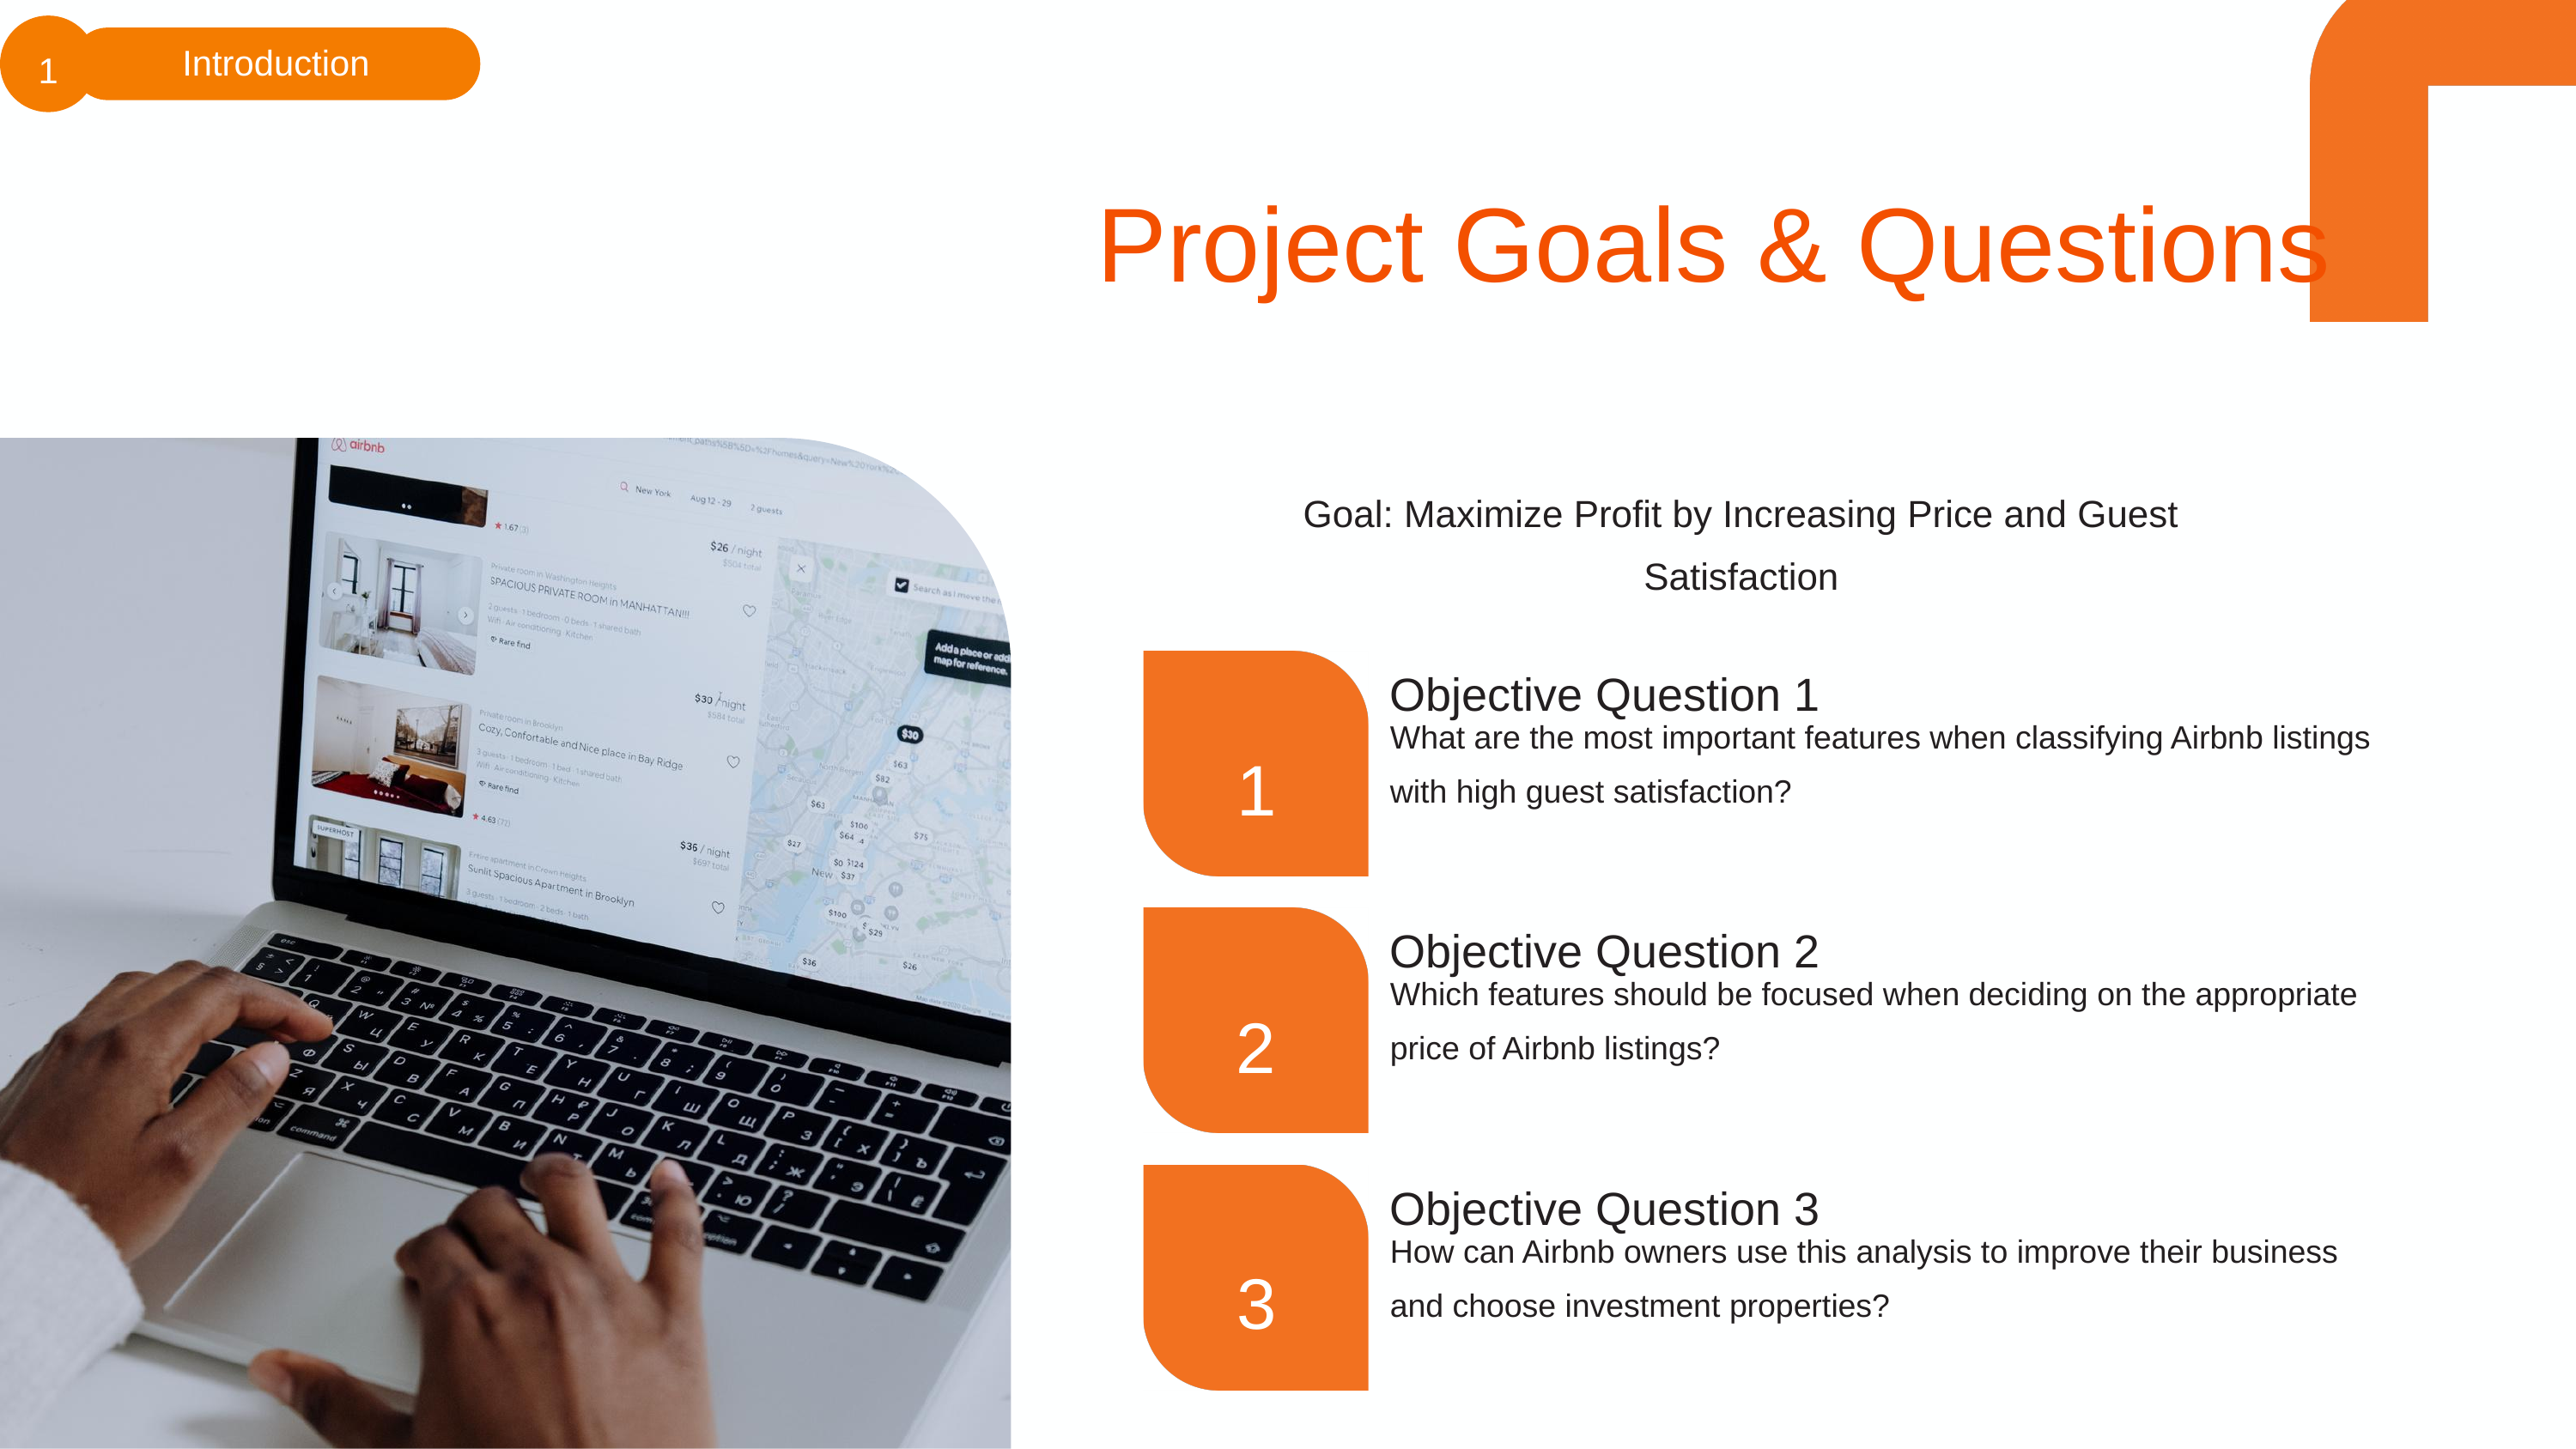

1

Introduction
Project Goals & Questions

Goal: Maximize Profit by Increasing Price and Guest Satisfaction
Objective Question 1

What are the most important features when classifying Airbnb listings with high guest satisfaction?
1
Objective Question 2

Which features should be focused when deciding on the appropriate price of Airbnb listings?
2
Objective Question 3

How can Airbnb owners use this analysis to improve their business and choose investment properties?
3